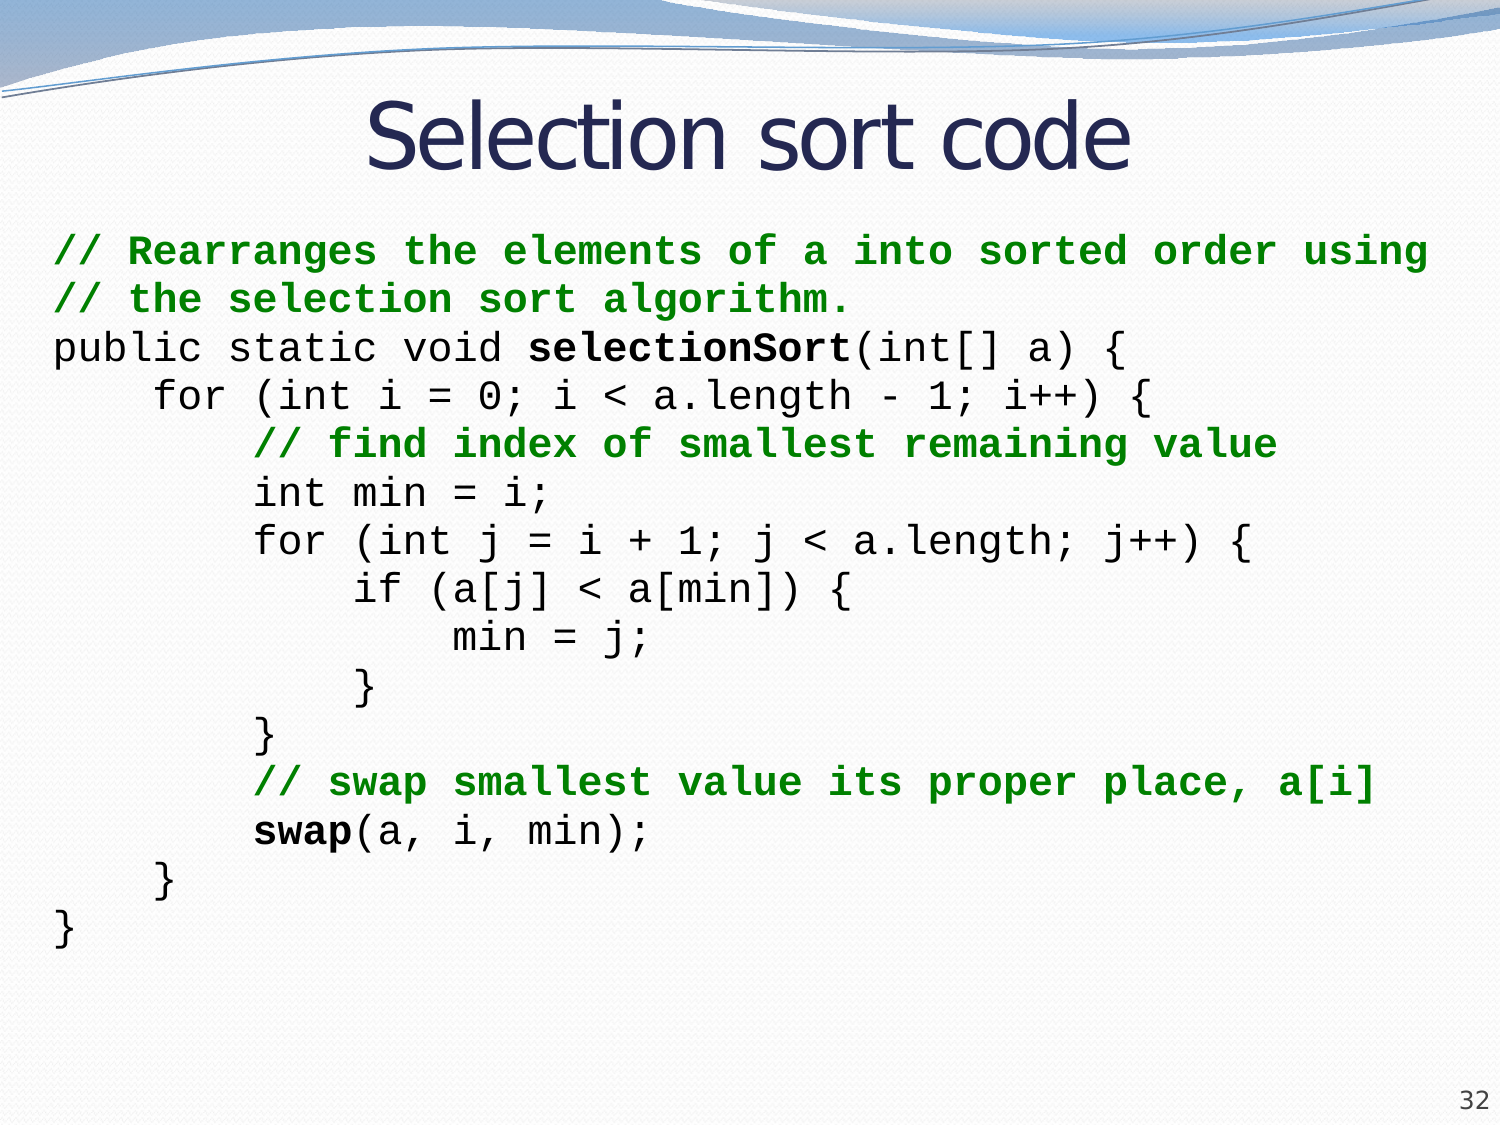

# Selection sort code
// Rearranges the elements of a into sorted order using
// the selection sort algorithm.
public static void selectionSort(int[] a) {
    for (int i = 0; i < a.length - 1; i++) {
        // find index of smallest remaining value
        int min = i;
        for (int j = i + 1; j < a.length; j++) {
            if (a[j] < a[min]) {
                min = j;
            }
        }
        // swap smallest value its proper place, a[i]
        swap(a, i, min);
    }
}